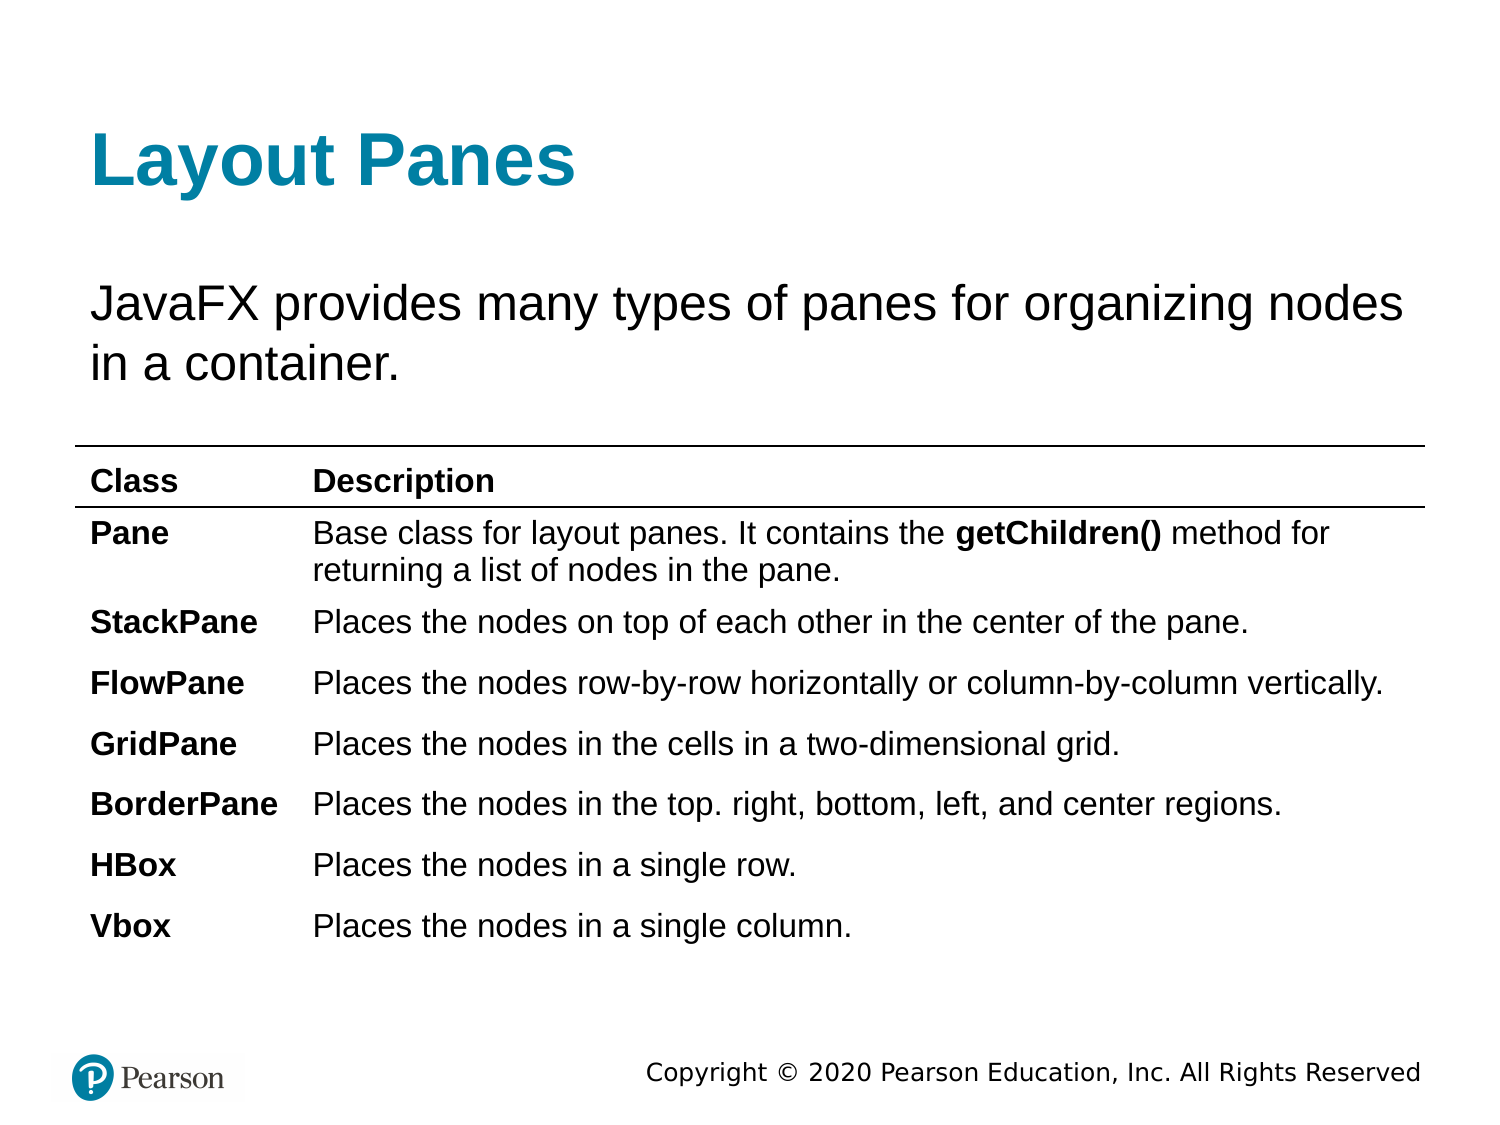

# Layout Panes
JavaF X provides many types of panes for organizing nodes in a container.
| Class | Description |
| --- | --- |
| Pane | Base class for layout panes. It contains the getChildren() method for returning a list of nodes in the pane. |
| StackPane | Places the nodes on top of each other in the center of the pane. |
| FlowPane | Places the nodes row-by-row horizontally or column-by-column vertically. |
| GridPane | Places the nodes in the cells in a two-dimensional grid. |
| BorderPane | Places the nodes in the top. right, bottom, left, and center regions. |
| HBox | Places the nodes in a single row. |
| Vbox | Places the nodes in a single column. |